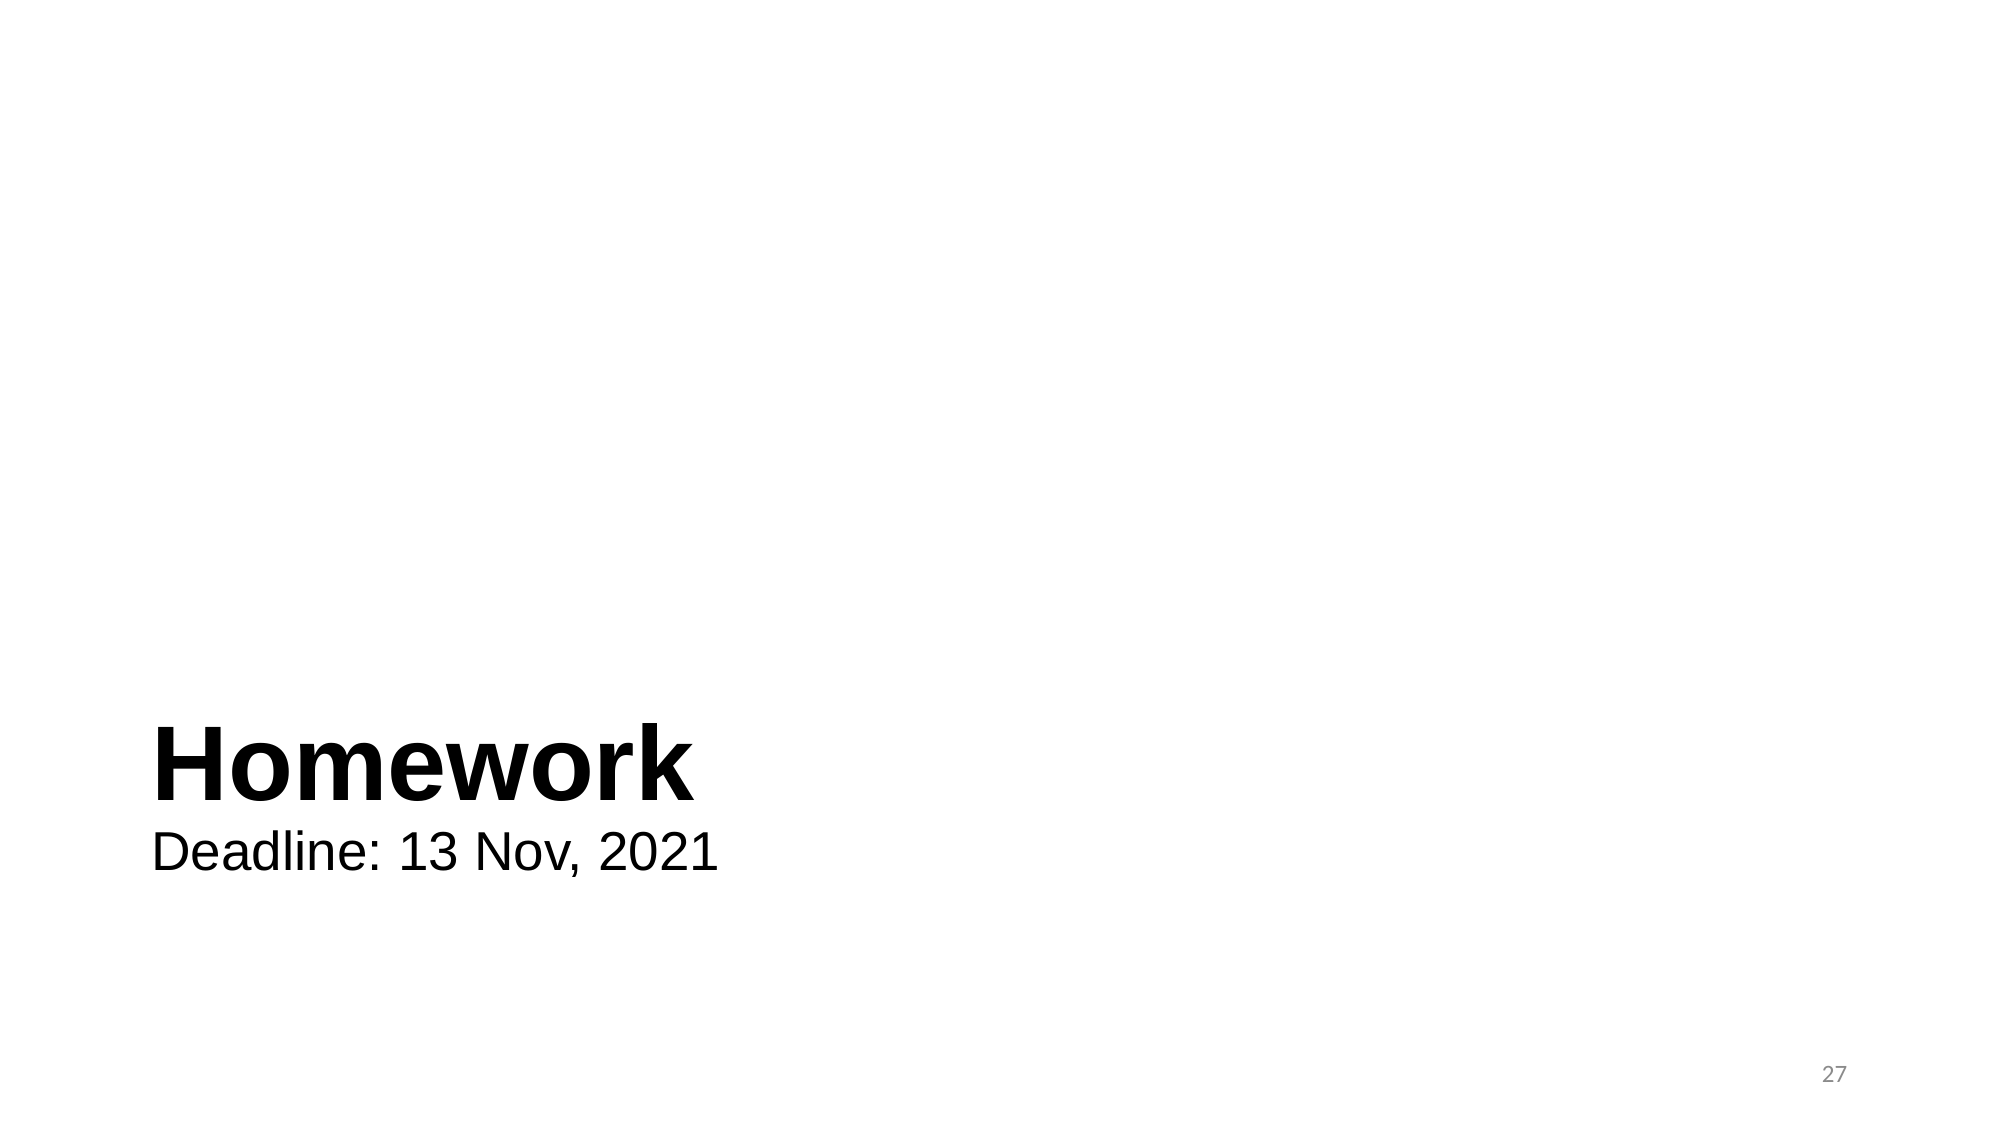

# Homework Deadline: 13 Nov, 2021
27